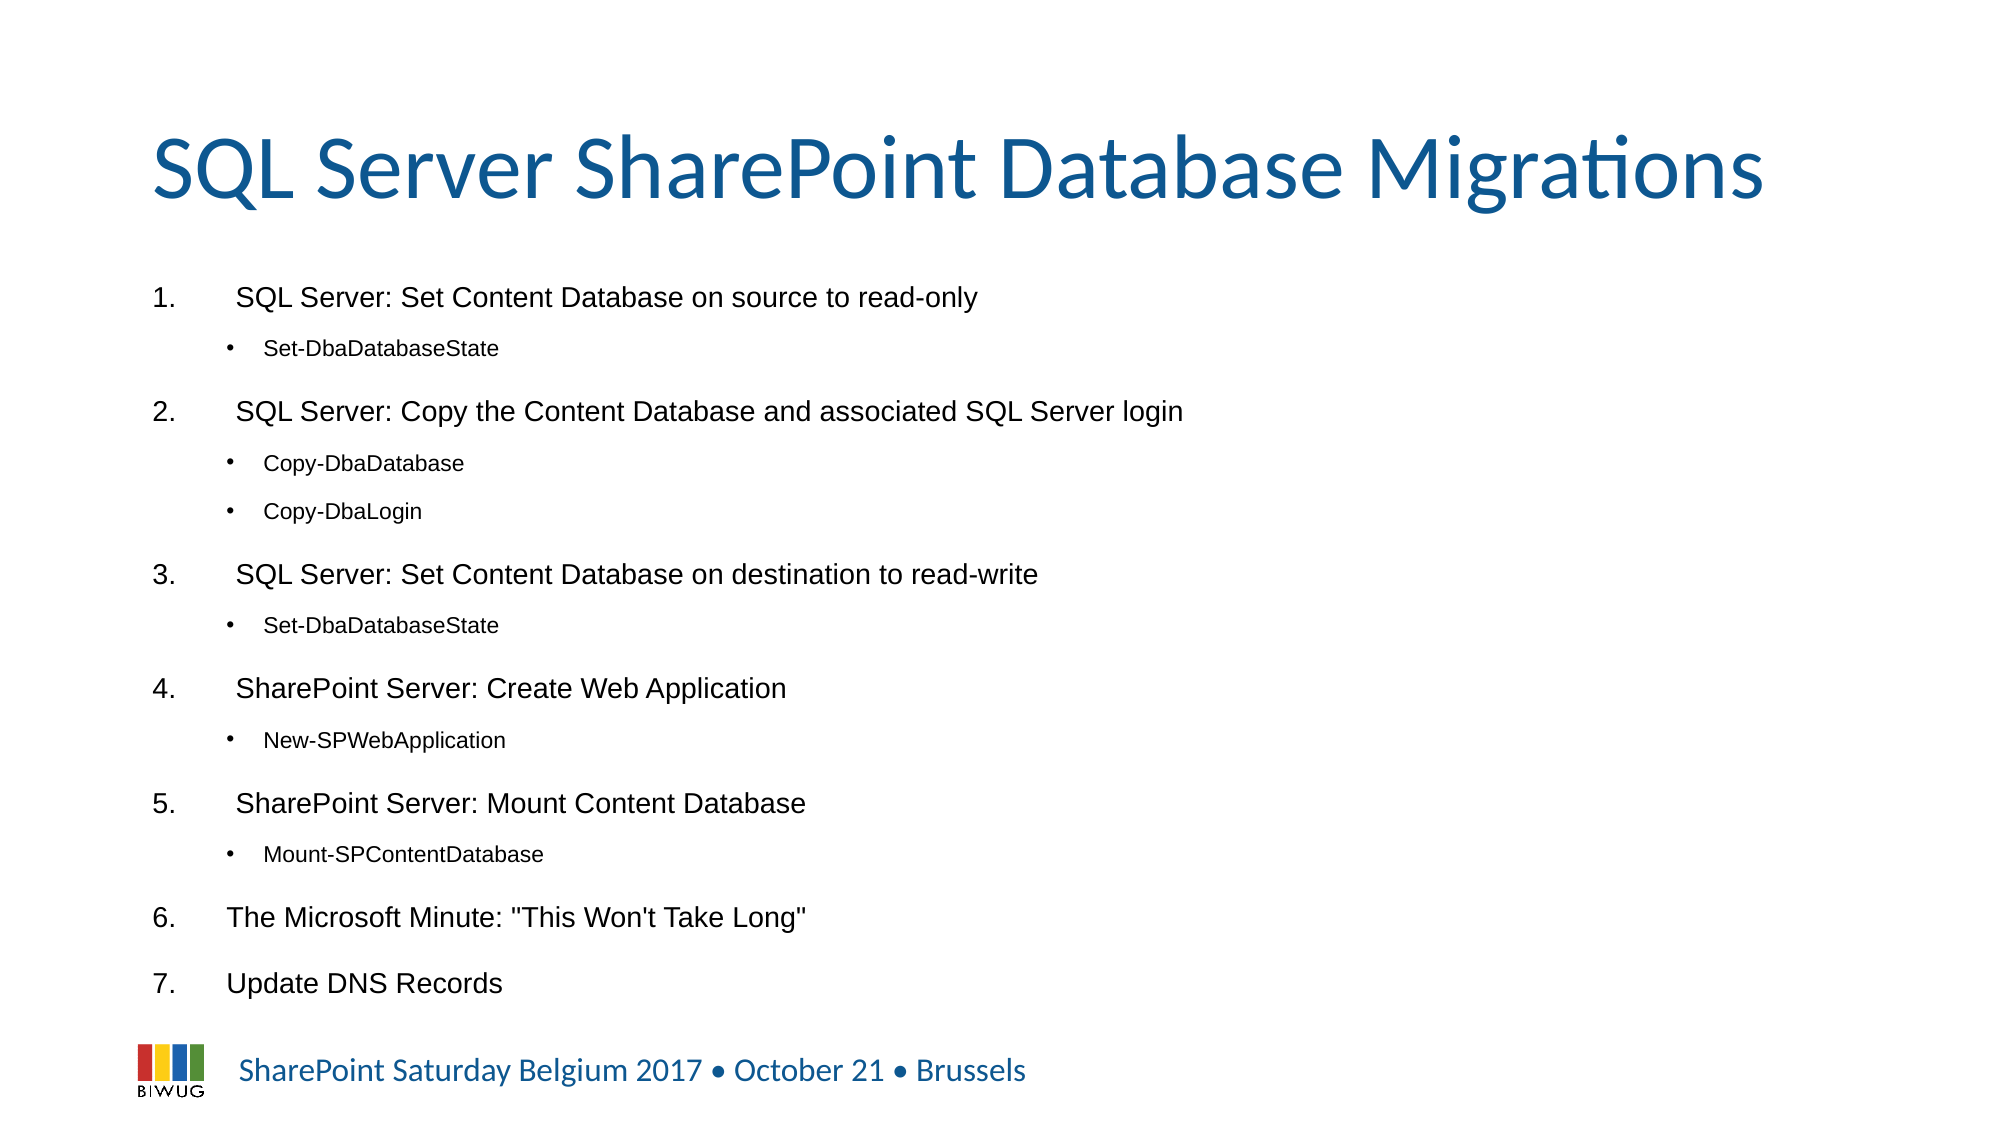

# SQL Server SharePoint Database Migrations
SQL Server: Set Content Database on source to read-only
Set-DbaDatabaseState
SQL Server: Copy the Content Database and associated SQL Server login
Copy-DbaDatabase
Copy-DbaLogin
SQL Server: Set Content Database on destination to read-write
Set-DbaDatabaseState
SharePoint Server: Create Web Application
New-SPWebApplication
SharePoint Server: Mount Content Database
Mount-SPContentDatabase
The Microsoft Minute: "This Won't Take Long"
Update DNS Records